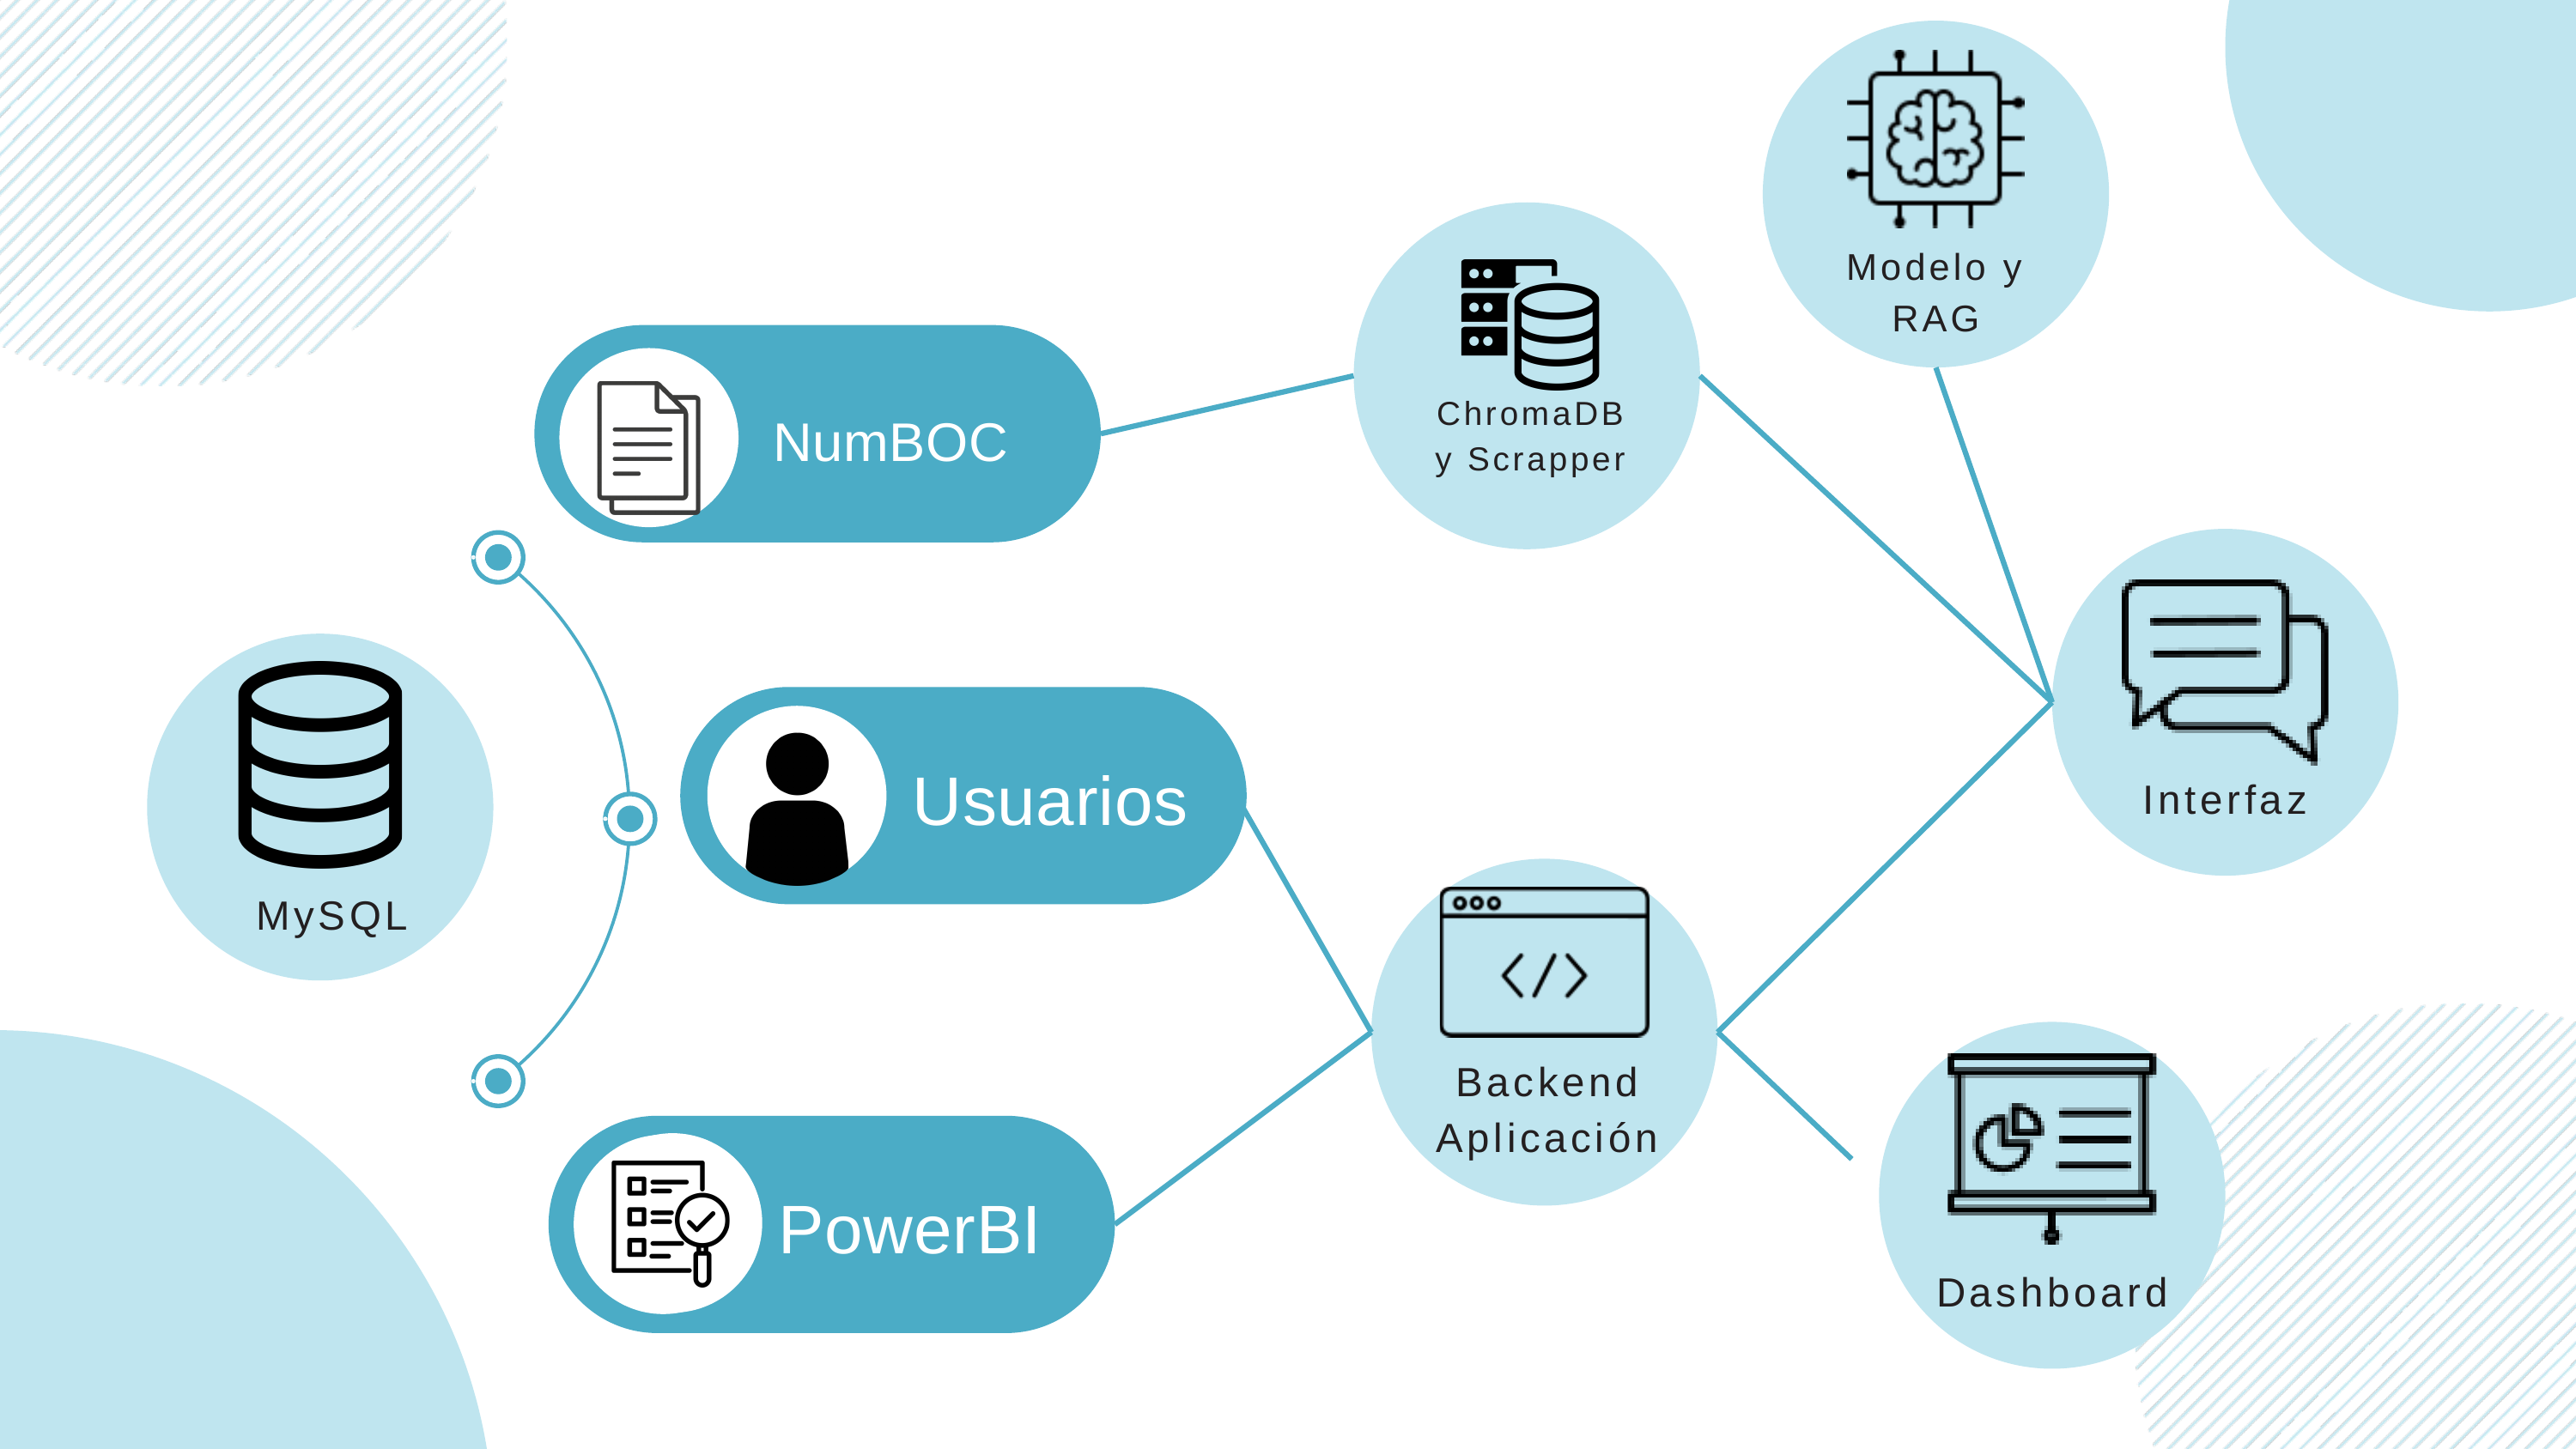

Modelo y RAG

ChromaDB
y Scrapper
NumBOC

Usuarios
Interfaz

MySQL

Backend
Aplicación

PowerBI
Dashboard